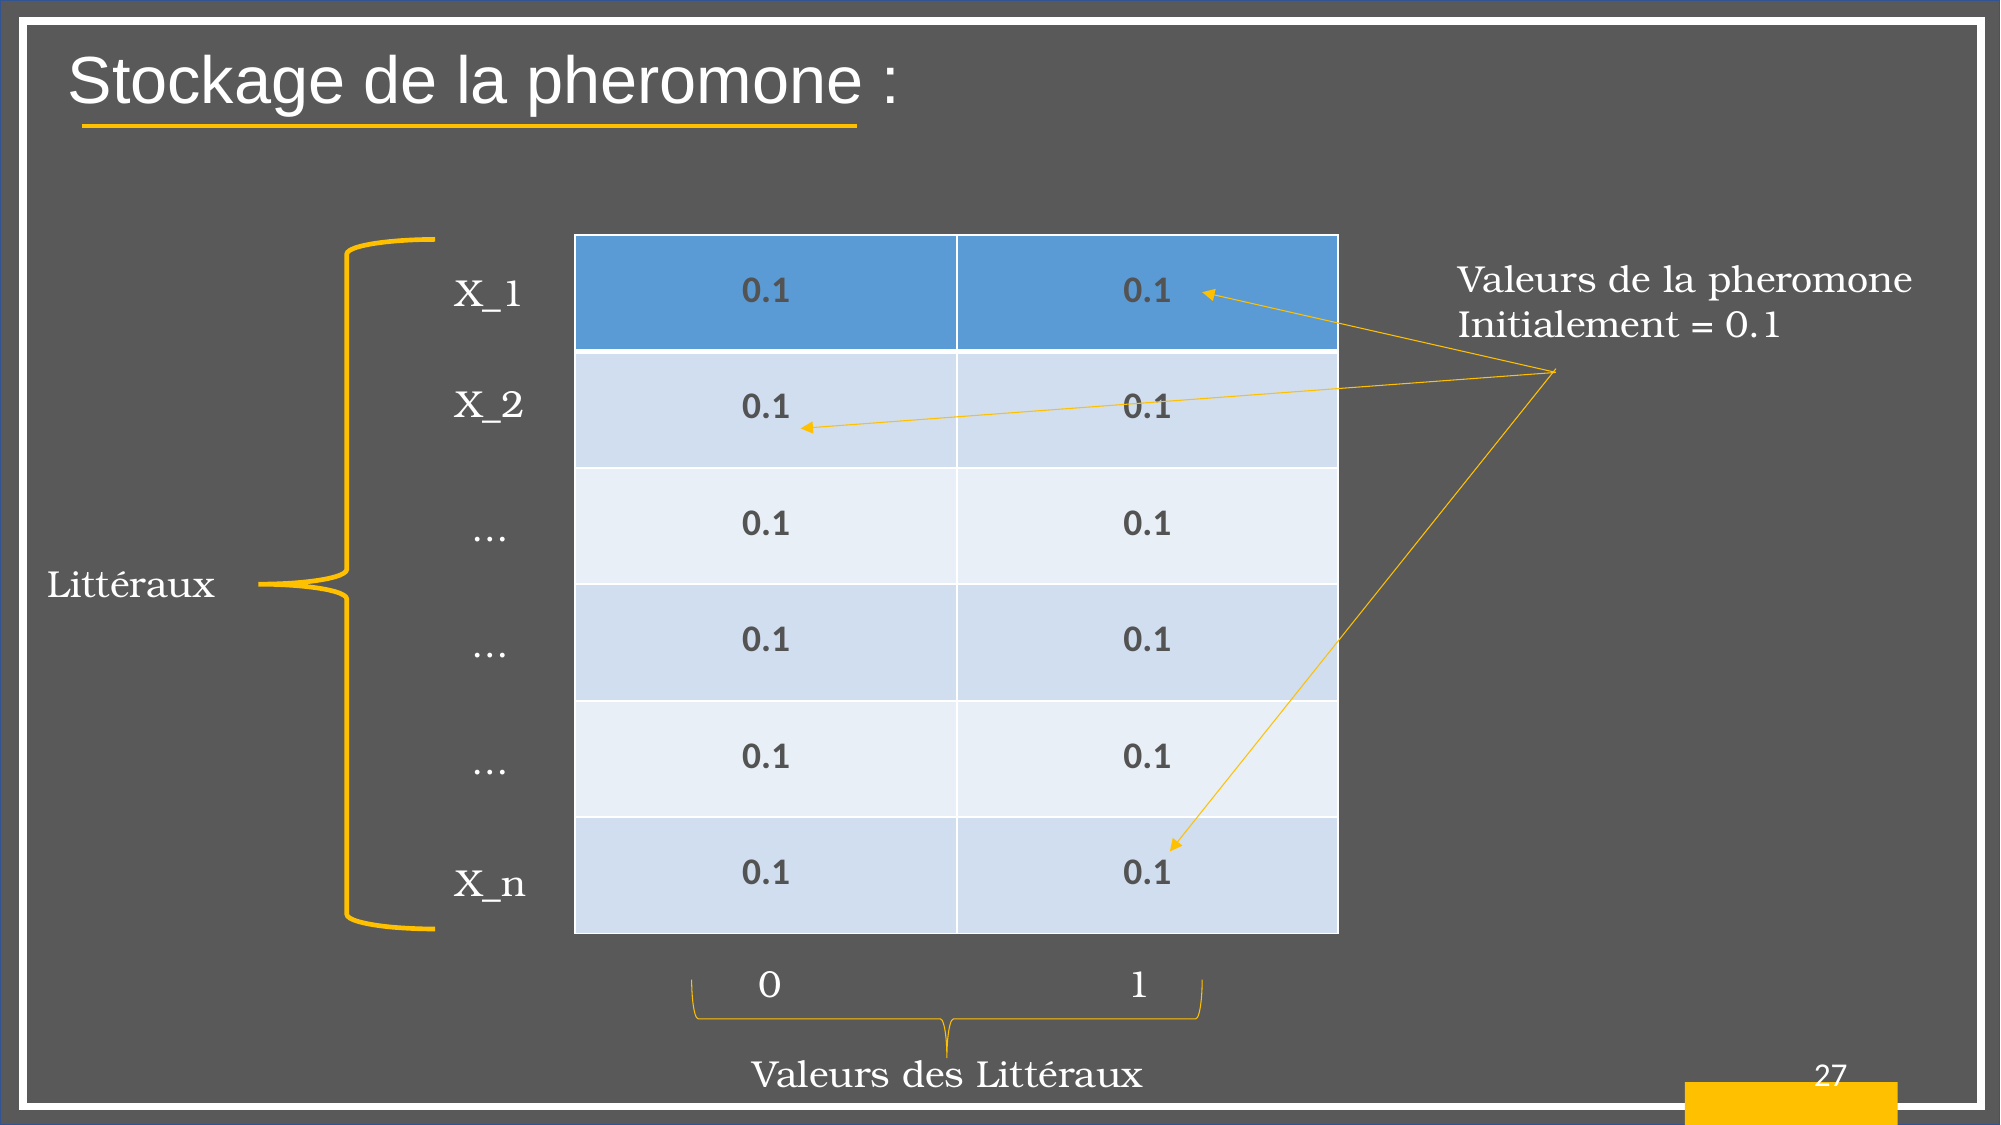

Stockage de la pheromone :
| 0.1 | 0.1 |
| --- | --- |
| 0.1 | 0.1 |
| 0.1 | 0.1 |
| 0.1 | 0.1 |
| 0.1 | 0.1 |
| 0.1 | 0.1 |

Valeurs de la pheromone
Initialement = 0.1
X_1
X_2
…
Littéraux
…
…

X_n
0
1
27
Valeurs des Littéraux